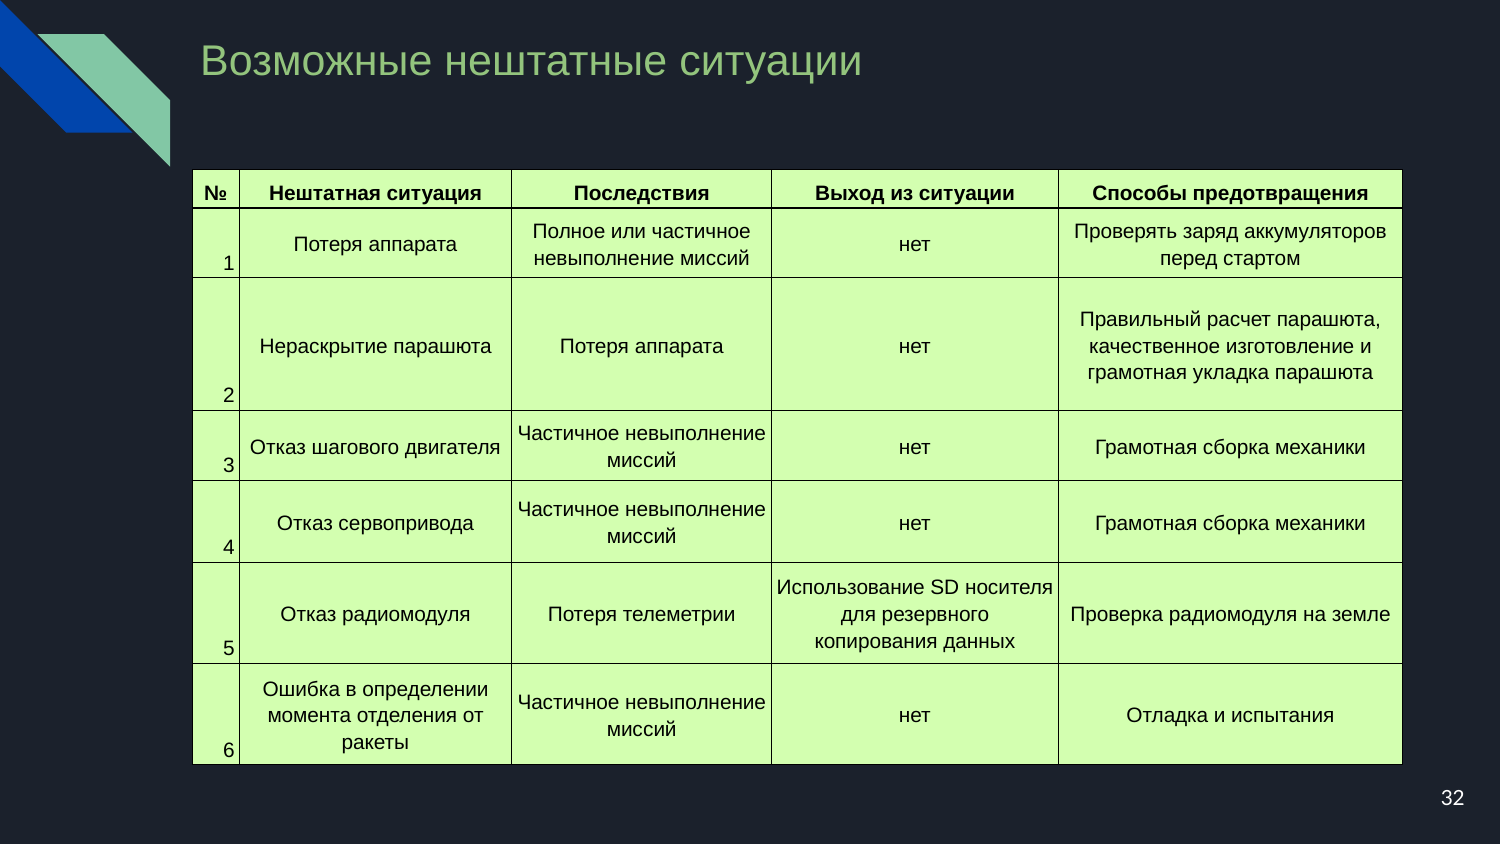

# Возможные нештатные ситуации
| № | Нештатная ситуация | Последствия | Выход из ситуации | Способы предотвращения |
| --- | --- | --- | --- | --- |
| 1 | Потеря аппарата | Полное или частичное невыполнение миссий | нет | Проверять заряд аккумуляторов перед стартом |
| 2 | Нераскрытие парашюта | Потеря аппарата | нет | Правильный расчет парашюта, качественное изготовление и грамотная укладка парашюта |
| 3 | Отказ шагового двигателя | Частичное невыполнение миссий | нет | Грамотная сборка механики |
| 4 | Отказ сервопривода | Частичное невыполнение миссий | нет | Грамотная сборка механики |
| 5 | Отказ радиомодуля | Потеря телеметрии | Использование SD носителя для резервного копирования данных | Проверка радиомодуля на земле |
| 6 | Ошибка в определении момента отделения от ракеты | Частичное невыполнение миссий | нет | Отладка и испытания |
32